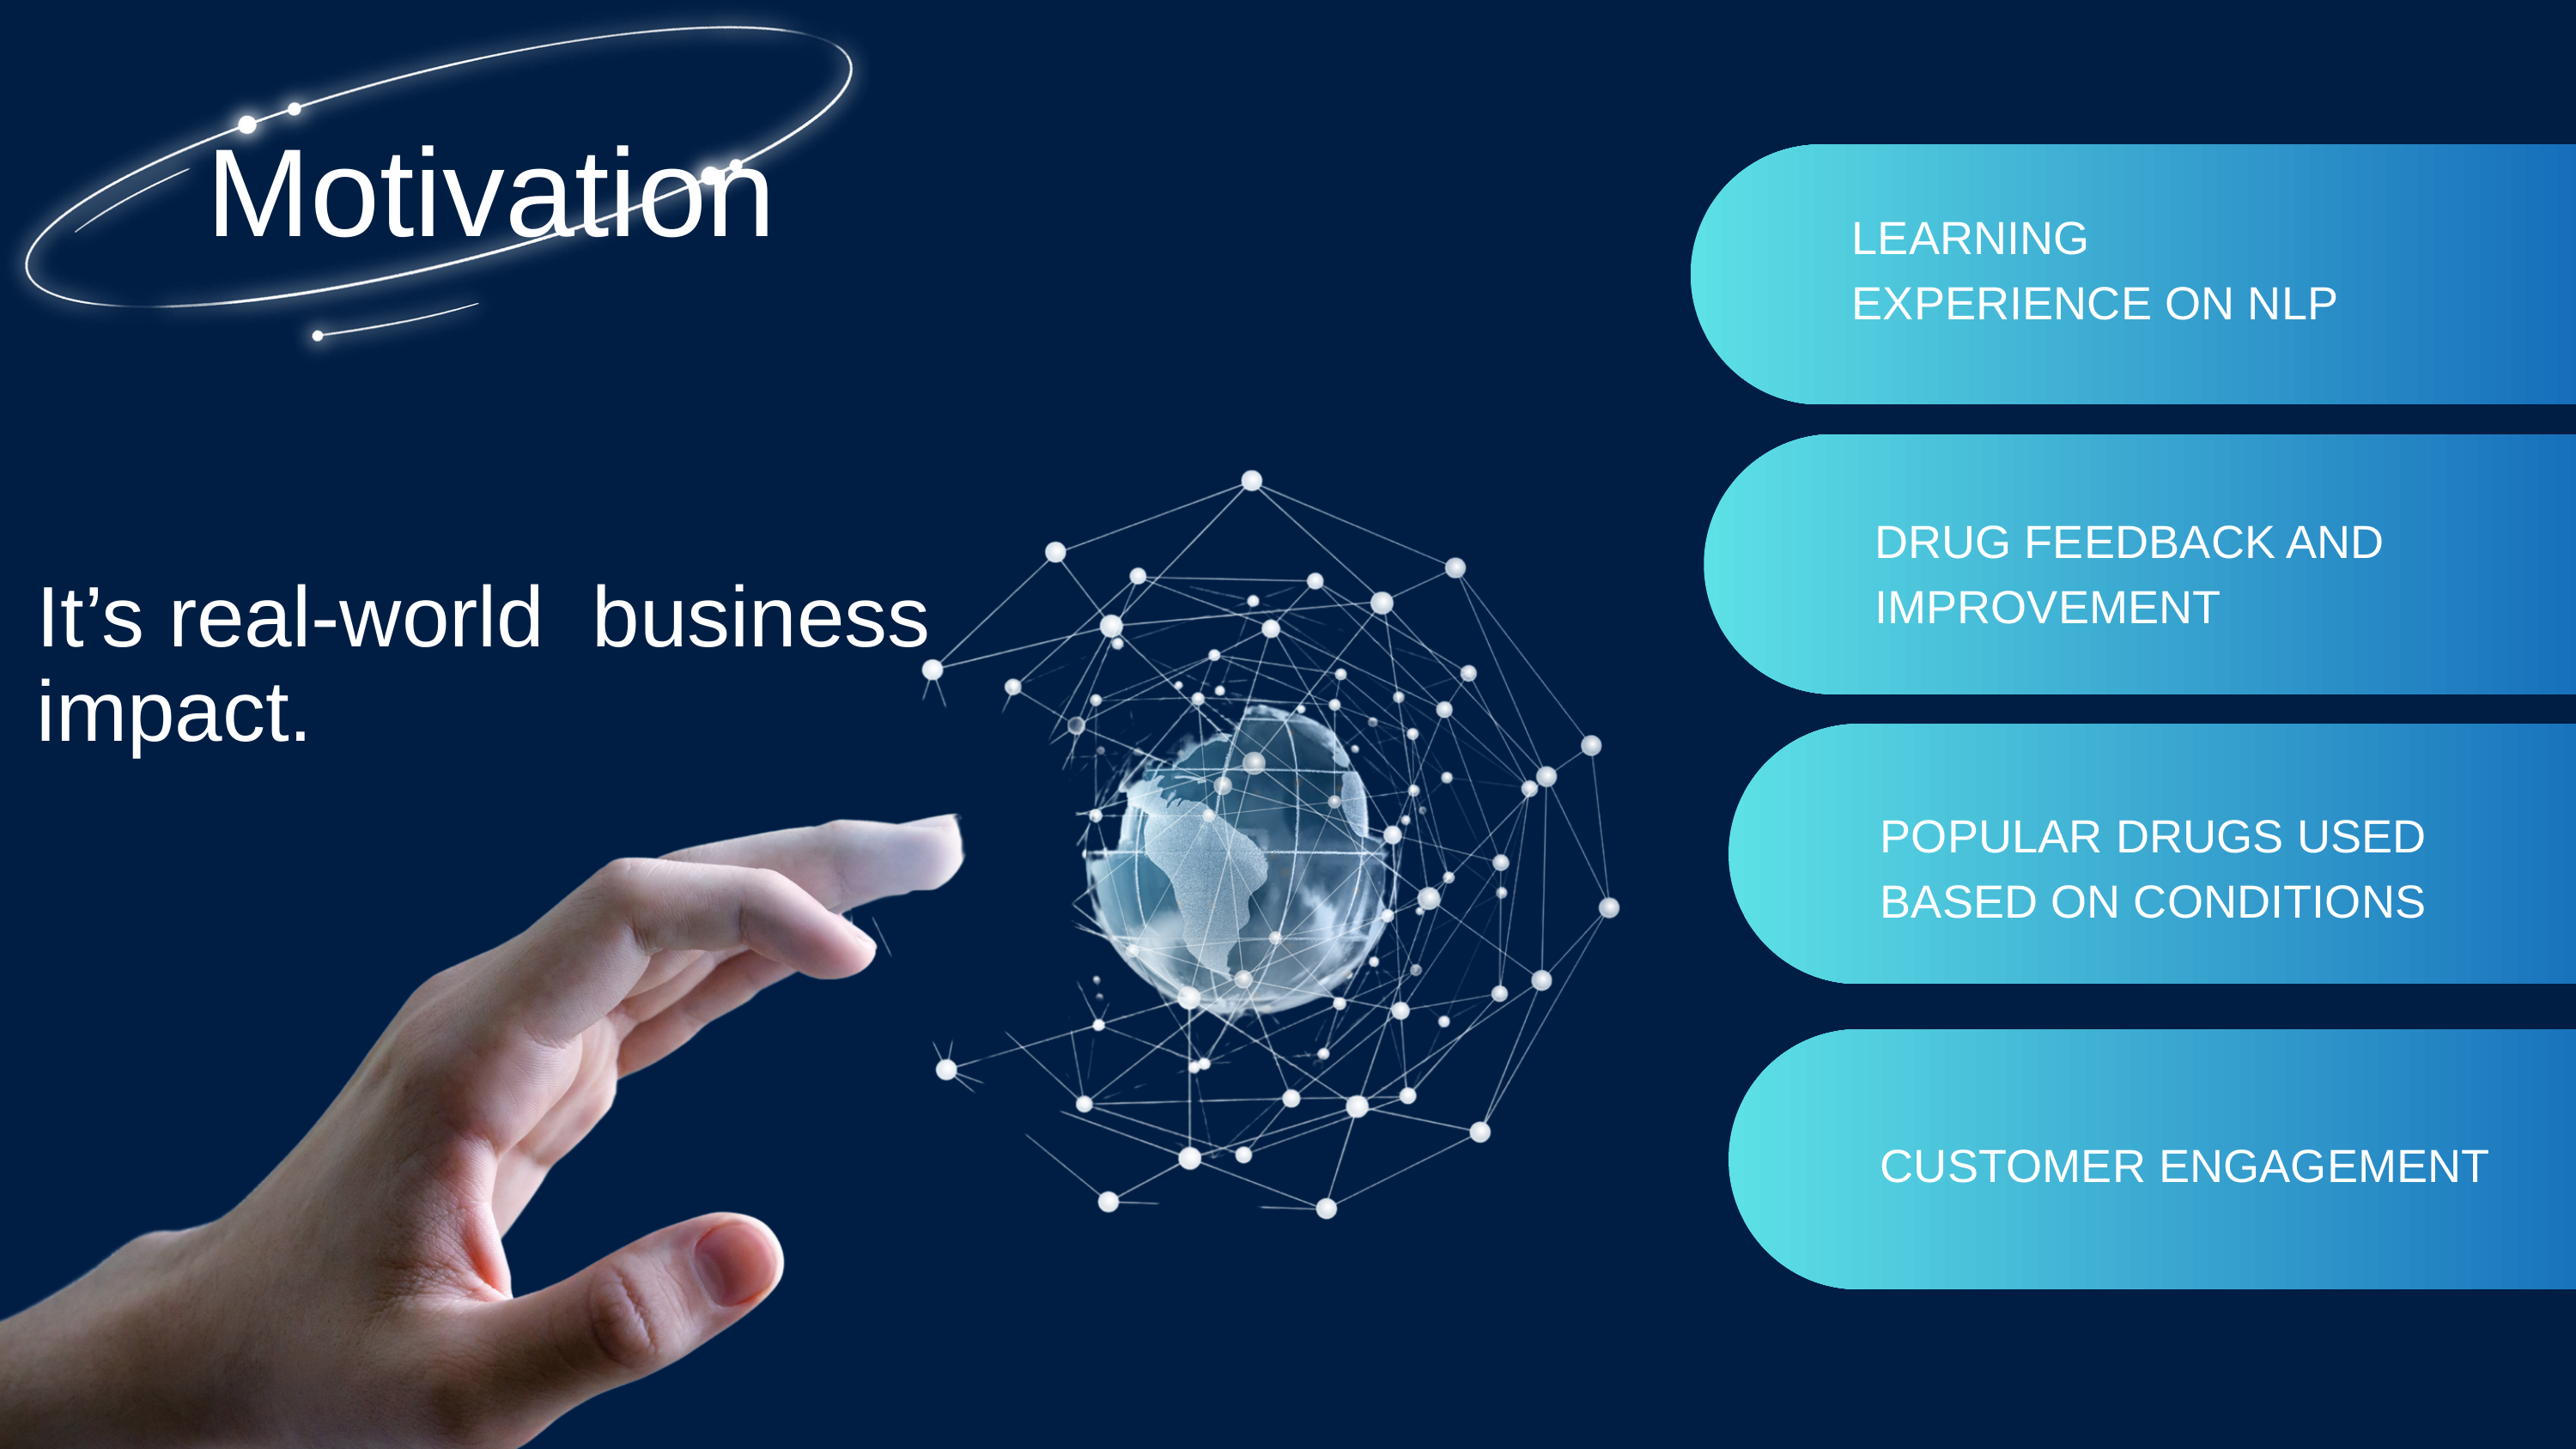

Motivation

LEARNING EXPERIENCE ON NLP

DRUG FEEDBACK AND IMPROVEMENT
It’s real-world  business impact.

POPULAR DRUGS USED BASED ON CONDITIONS

CUSTOMER ENGAGEMENT